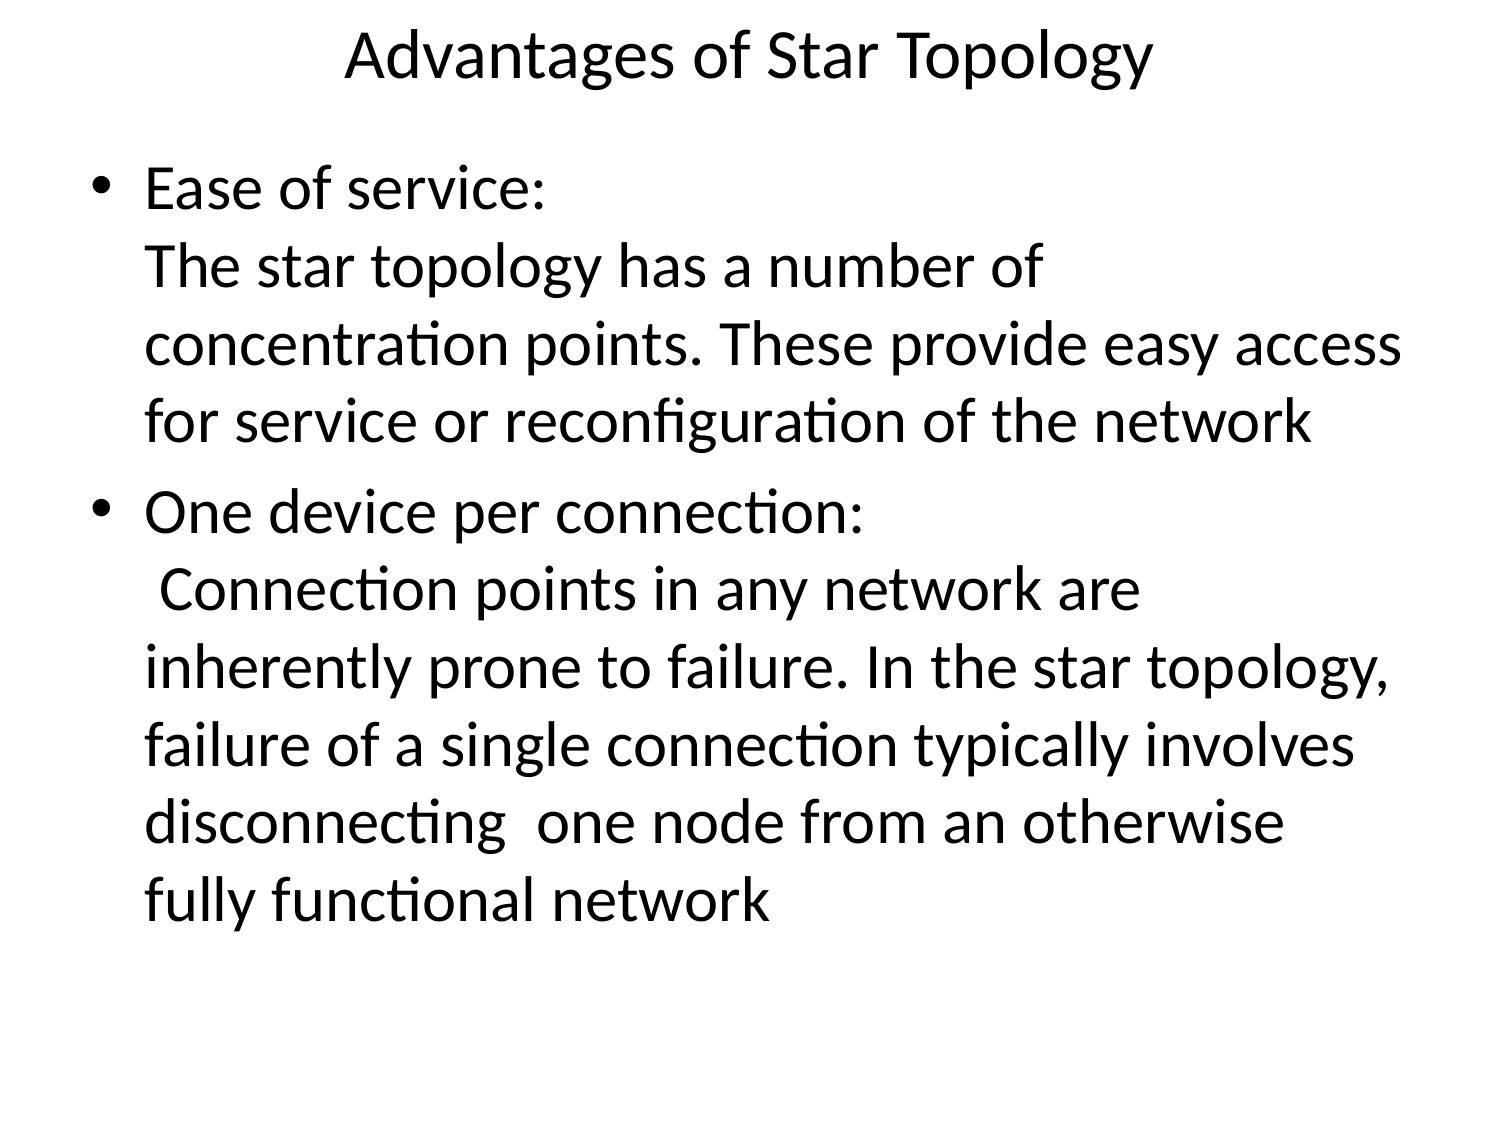

# Advantages of Star Topology
Ease of service:
The star topology has a number of concentration points. These provide easy access for service or reconfiguration of the network
One device per connection:
 Connection points in any network are inherently prone to failure. In the star topology, failure of a single connection typically involves disconnecting  one node from an otherwise fully functional network